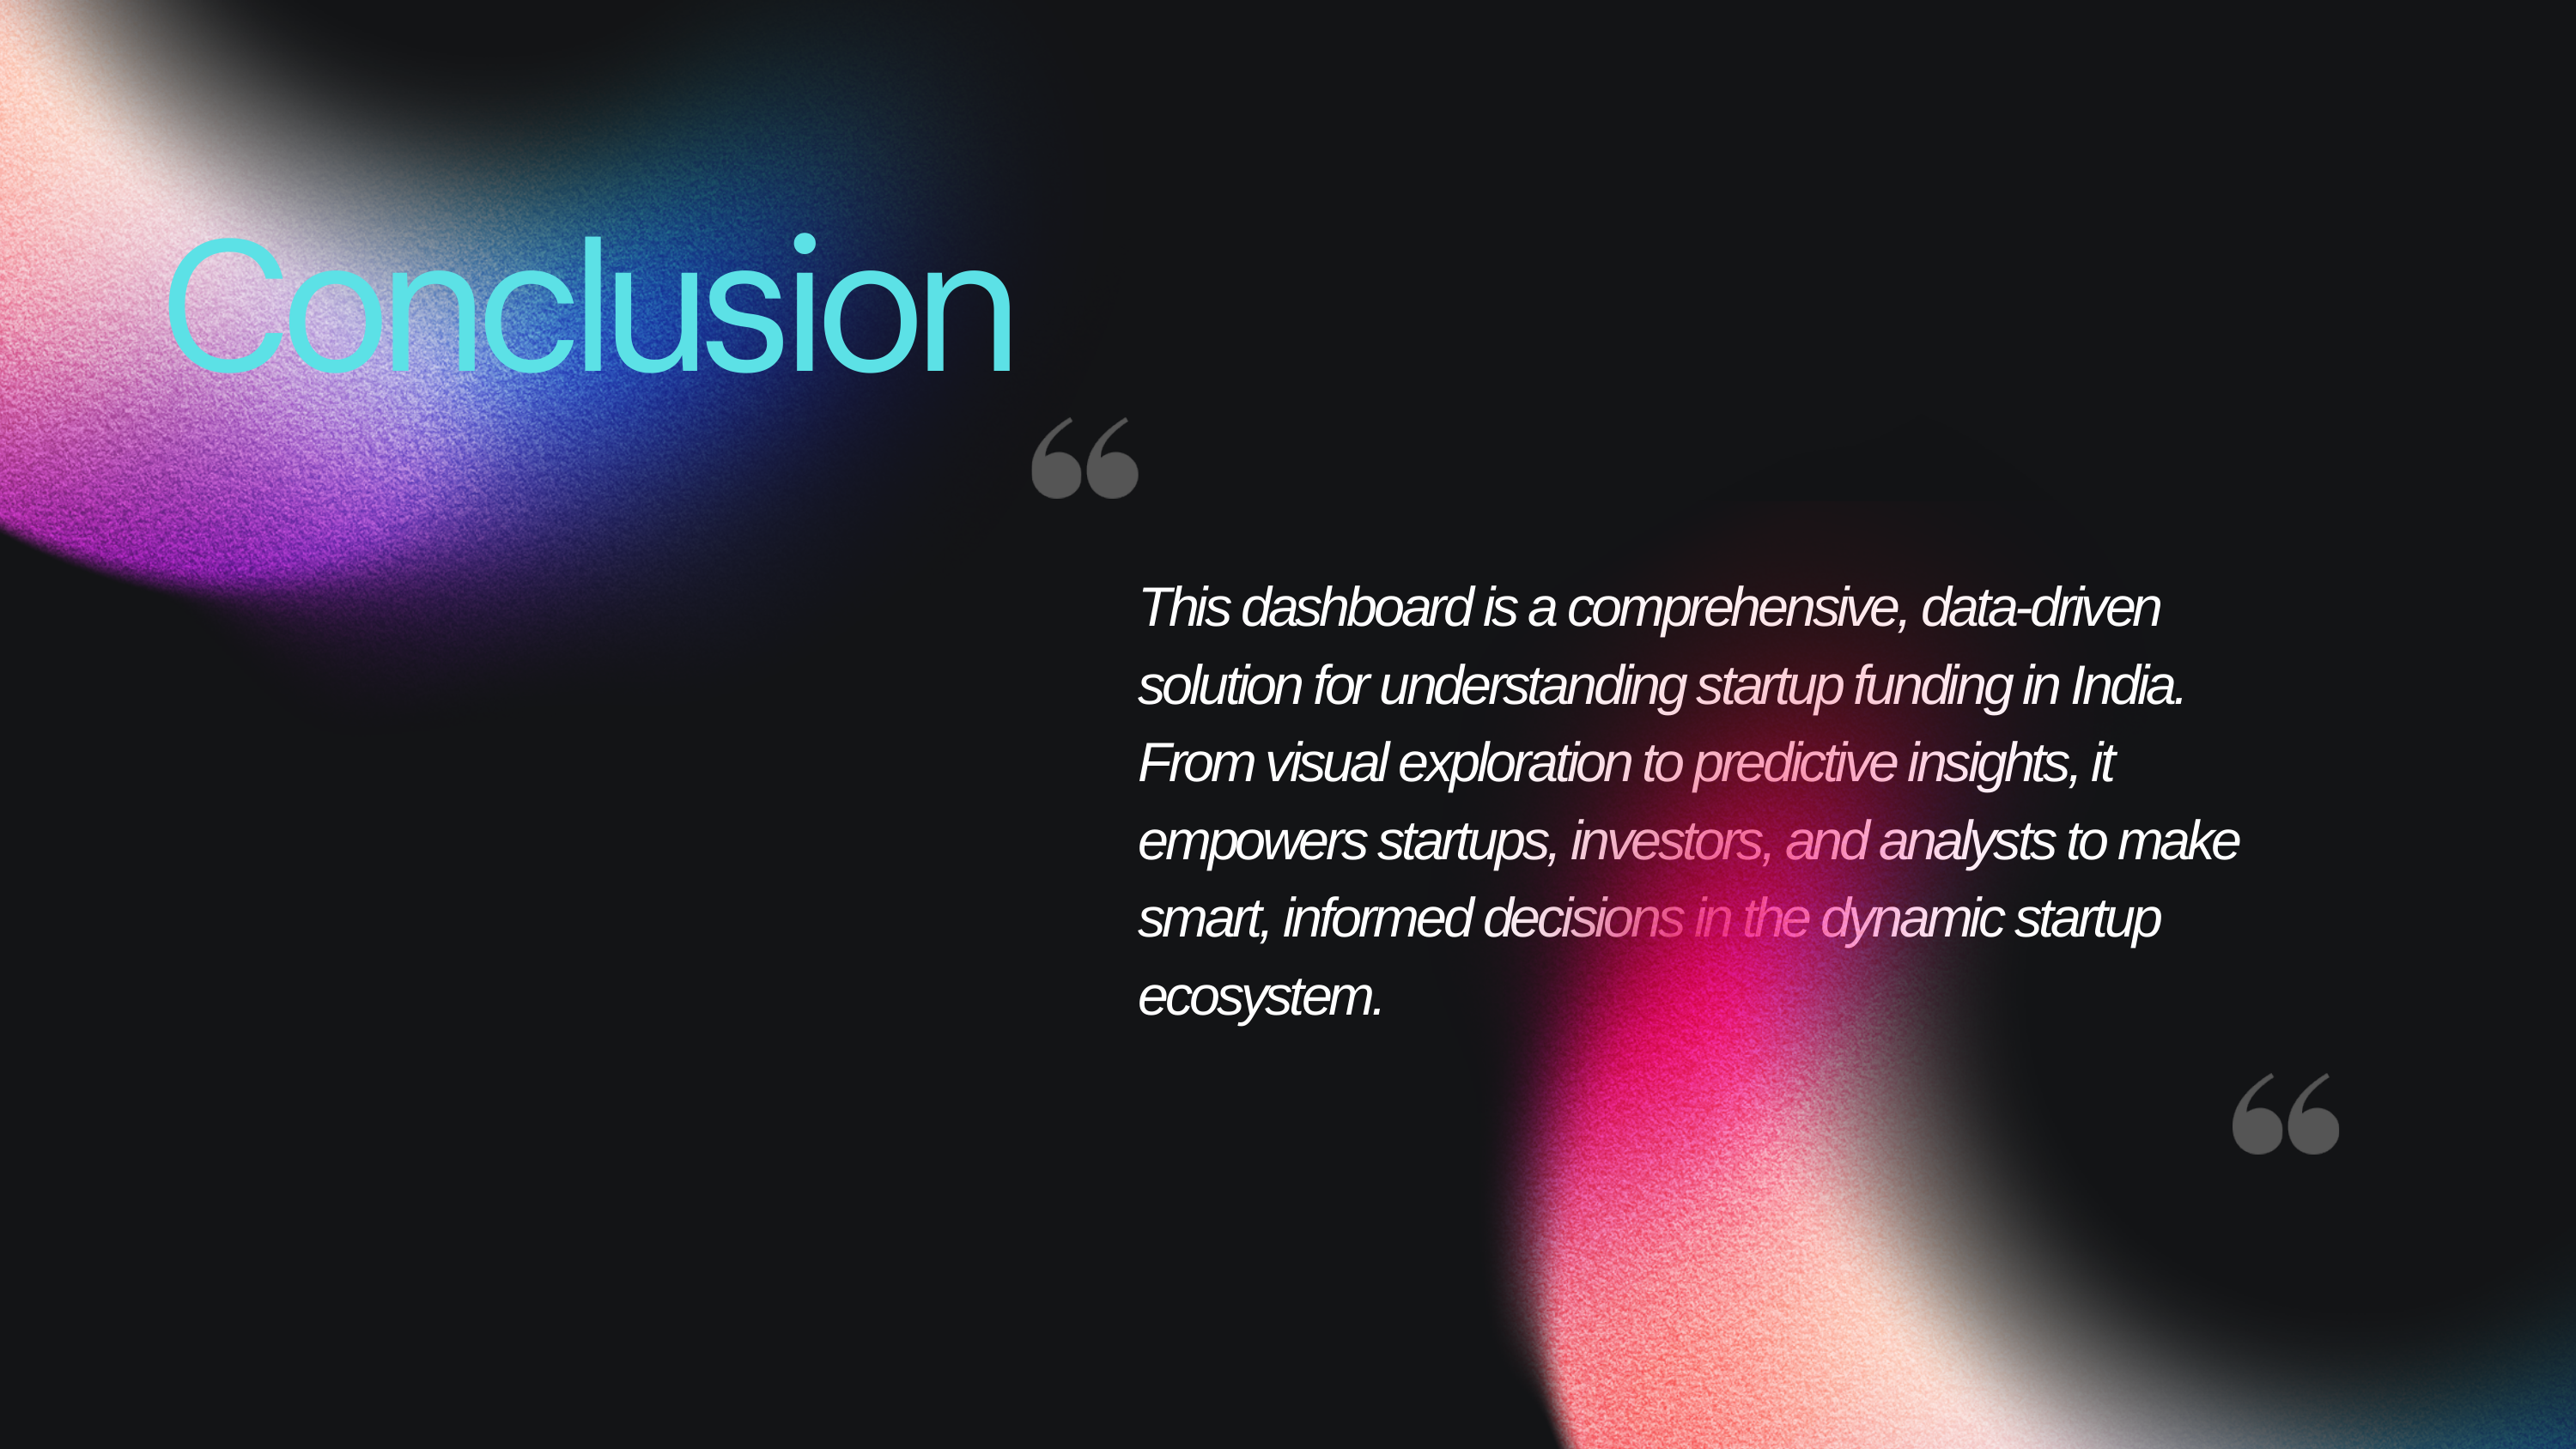

Conclusion

This dashboard is a comprehensive, data-driven solution for understanding startup funding in India. From visual exploration to predictive insights, it empowers startups, investors, and analysts to make smart, informed decisions in the dynamic startup ecosystem.